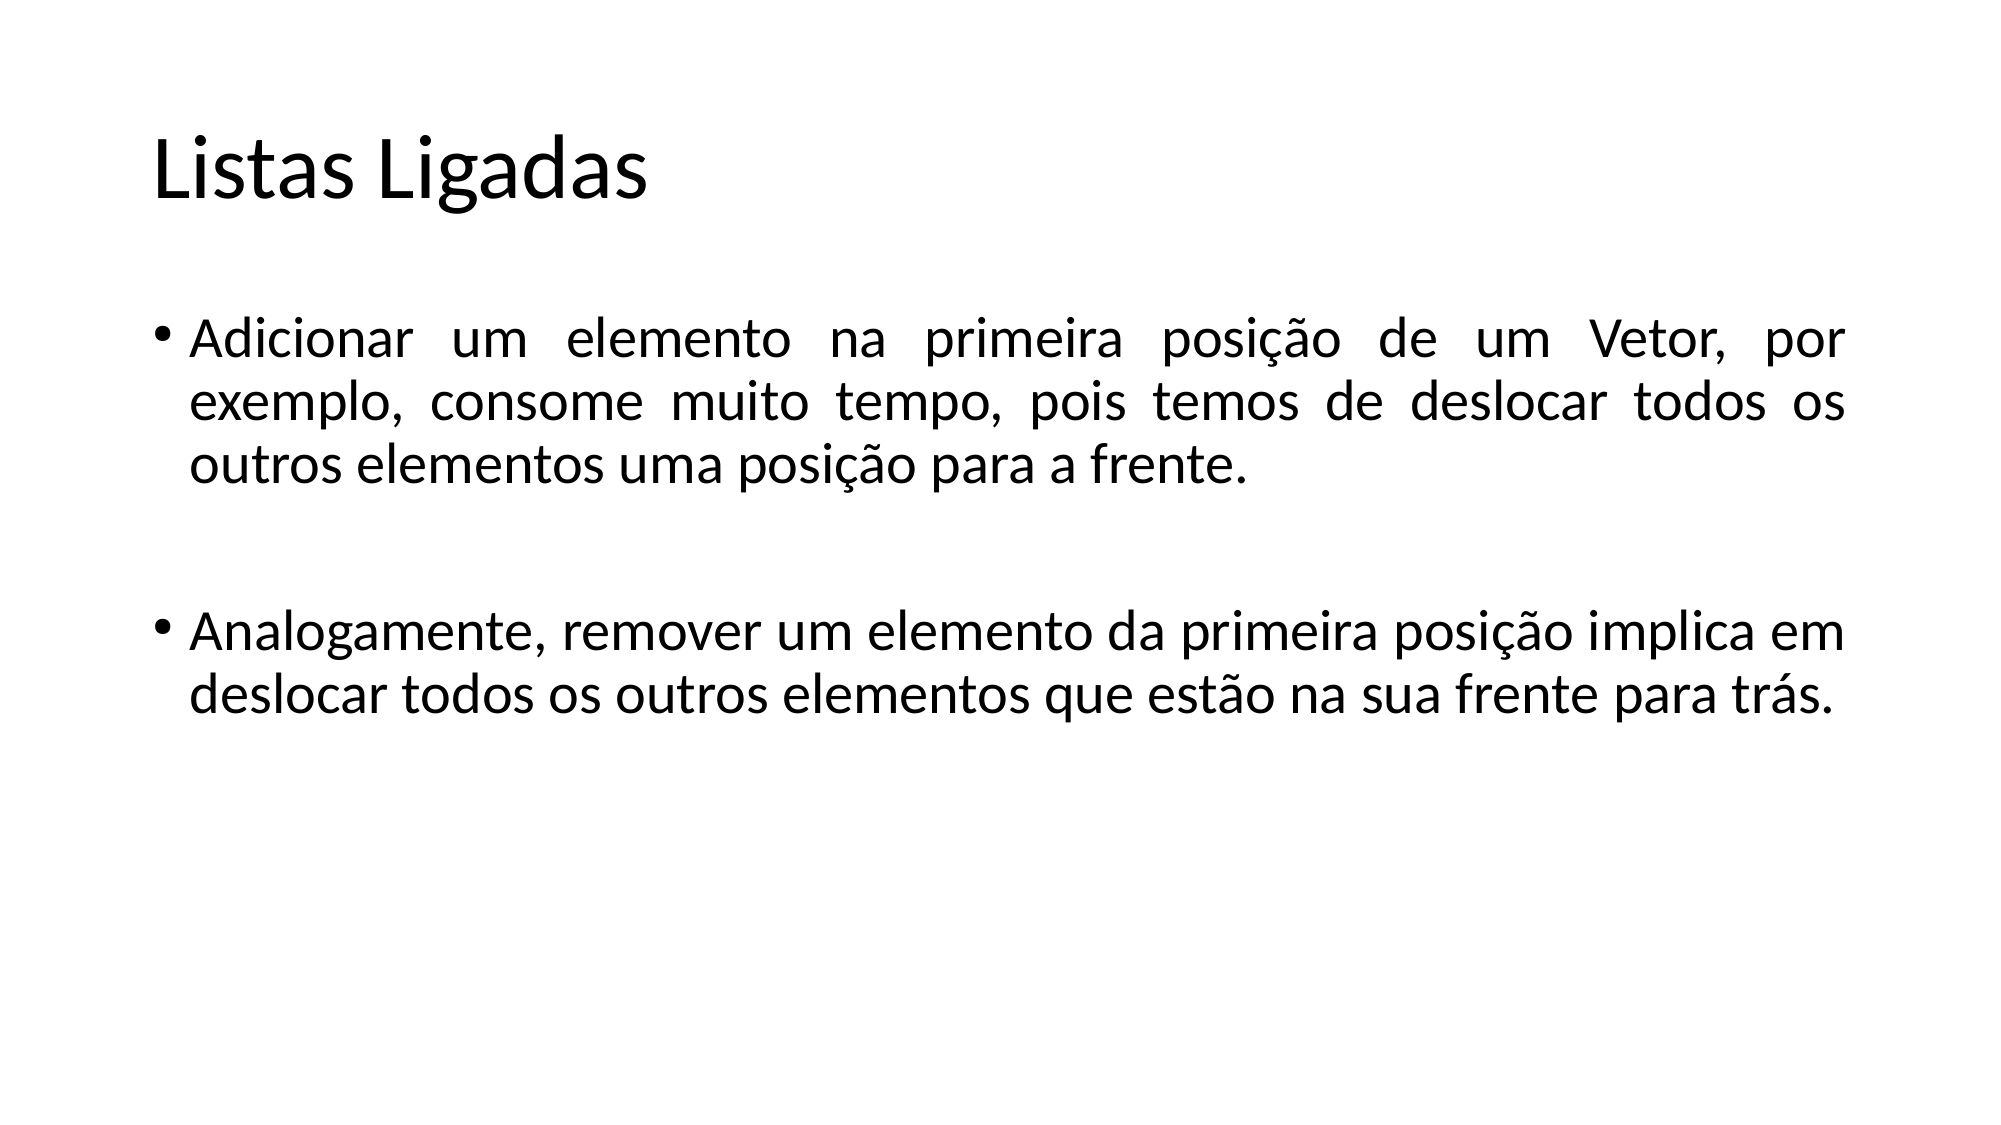

# Listas Ligadas
Adicionar um elemento na primeira posição de um Vetor, por exemplo, consome muito tempo, pois temos de deslocar todos os outros elementos uma posição para a frente.

Analogamente, remover um elemento da primeira posição implica em deslocar todos os outros elementos que estão na sua frente para trás.